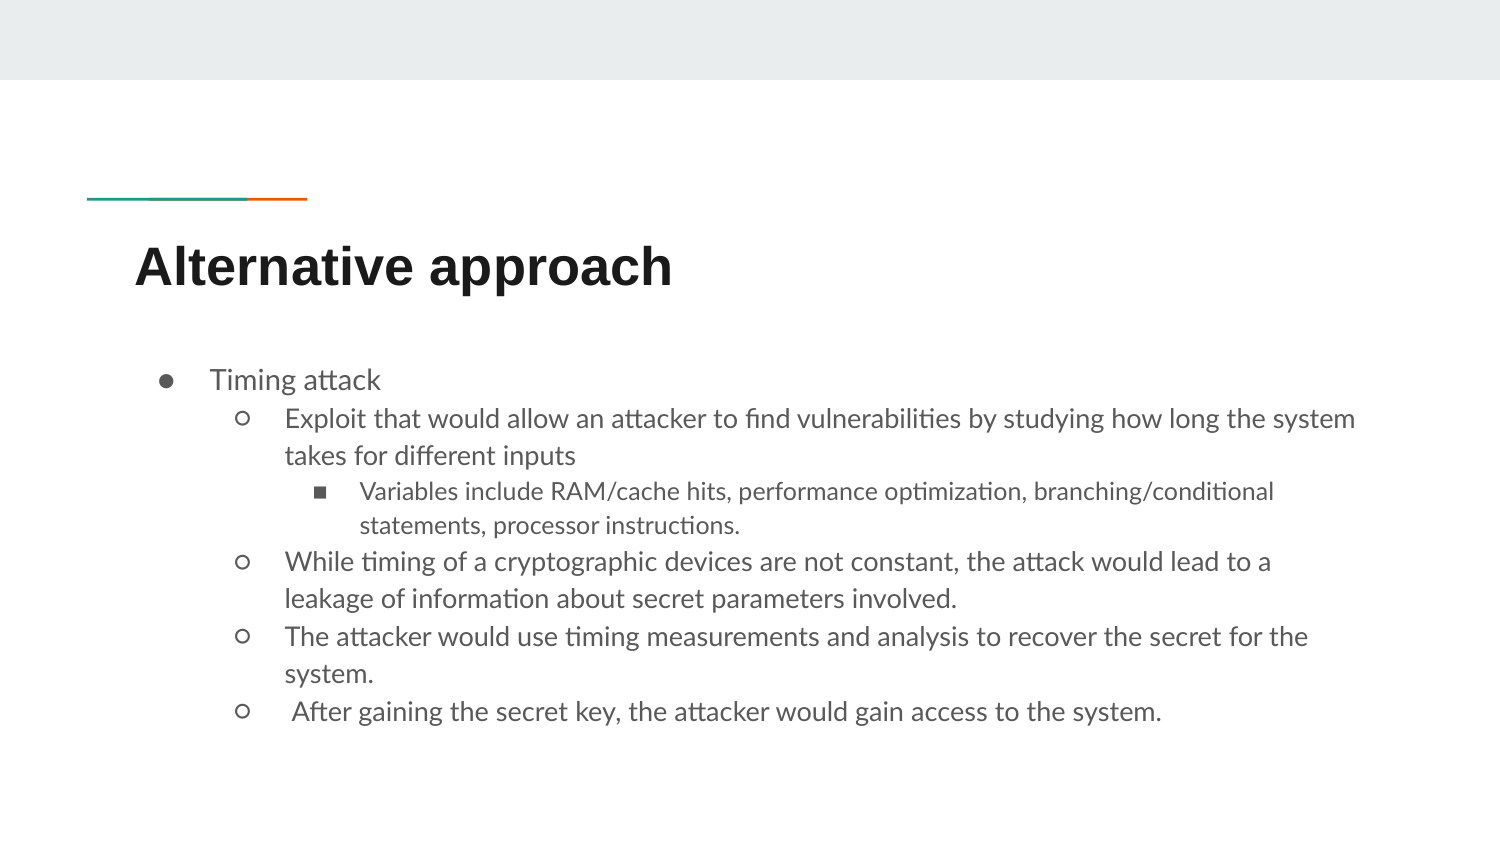

# Alternative approach
Timing attack
Exploit that would allow an attacker to find vulnerabilities by studying how long the system takes for different inputs
Variables include RAM/cache hits, performance optimization, branching/conditional statements, processor instructions.
While timing of a cryptographic devices are not constant, the attack would lead to a leakage of information about secret parameters involved.
The attacker would use timing measurements and analysis to recover the secret for the system.
 After gaining the secret key, the attacker would gain access to the system.